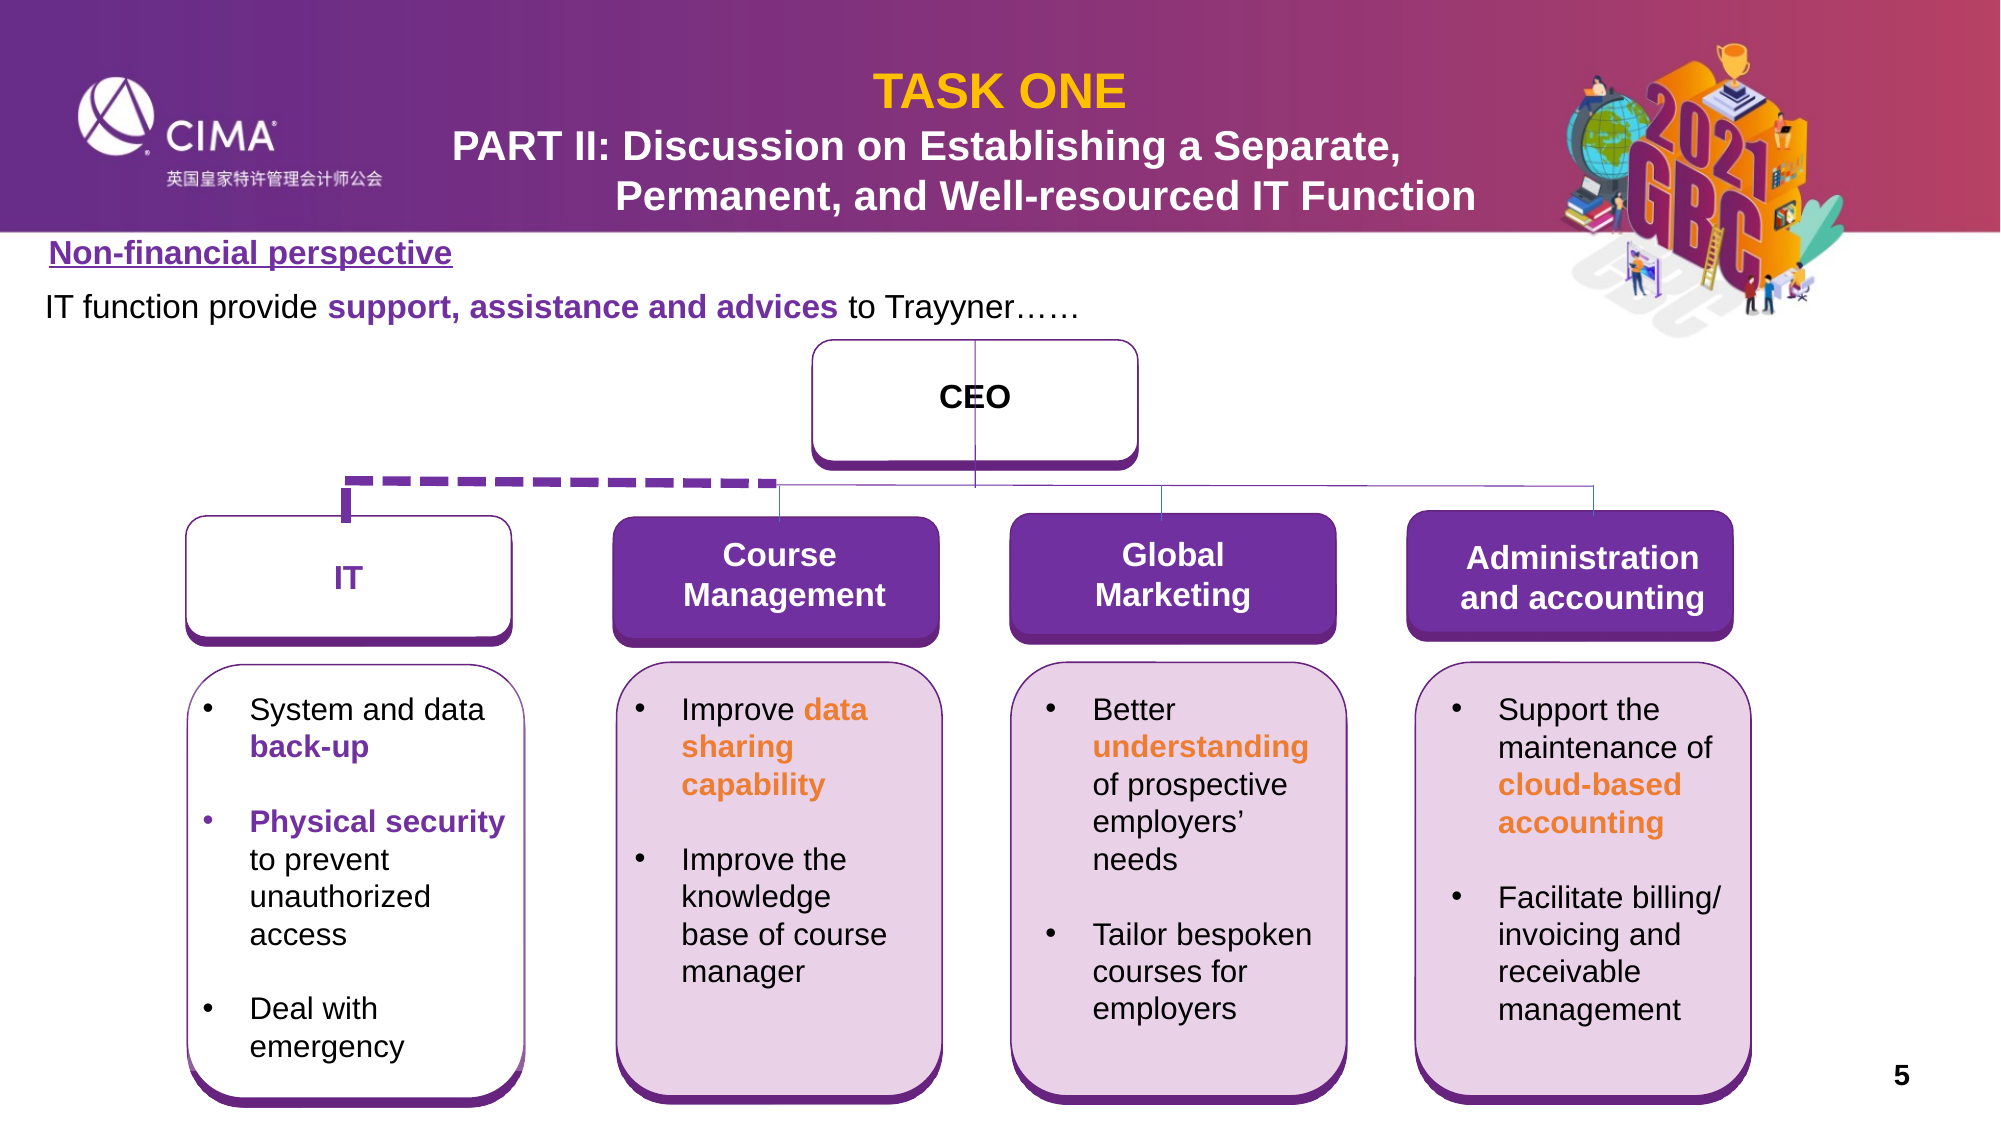

TASK ONE
                                      PART II: Discussion on Establishing a Separate,
         Permanent, and Well-resourced IT Function
Non-financial perspective

 IT function provide support, assistance and advices to Trayyner……
CEO

Course
Management
Global
Marketing
Administration and accounting
IT
System and data back-up

Physical security to prevent unauthorized access

Deal with emergency
Improve data sharing capability

Improve the knowledge base of course manager

Better understanding of prospective employers’ needs

Tailor bespoken courses for employers
Support the maintenance of cloud-based accounting

Facilitate billing/ invoicing and receivable management

5